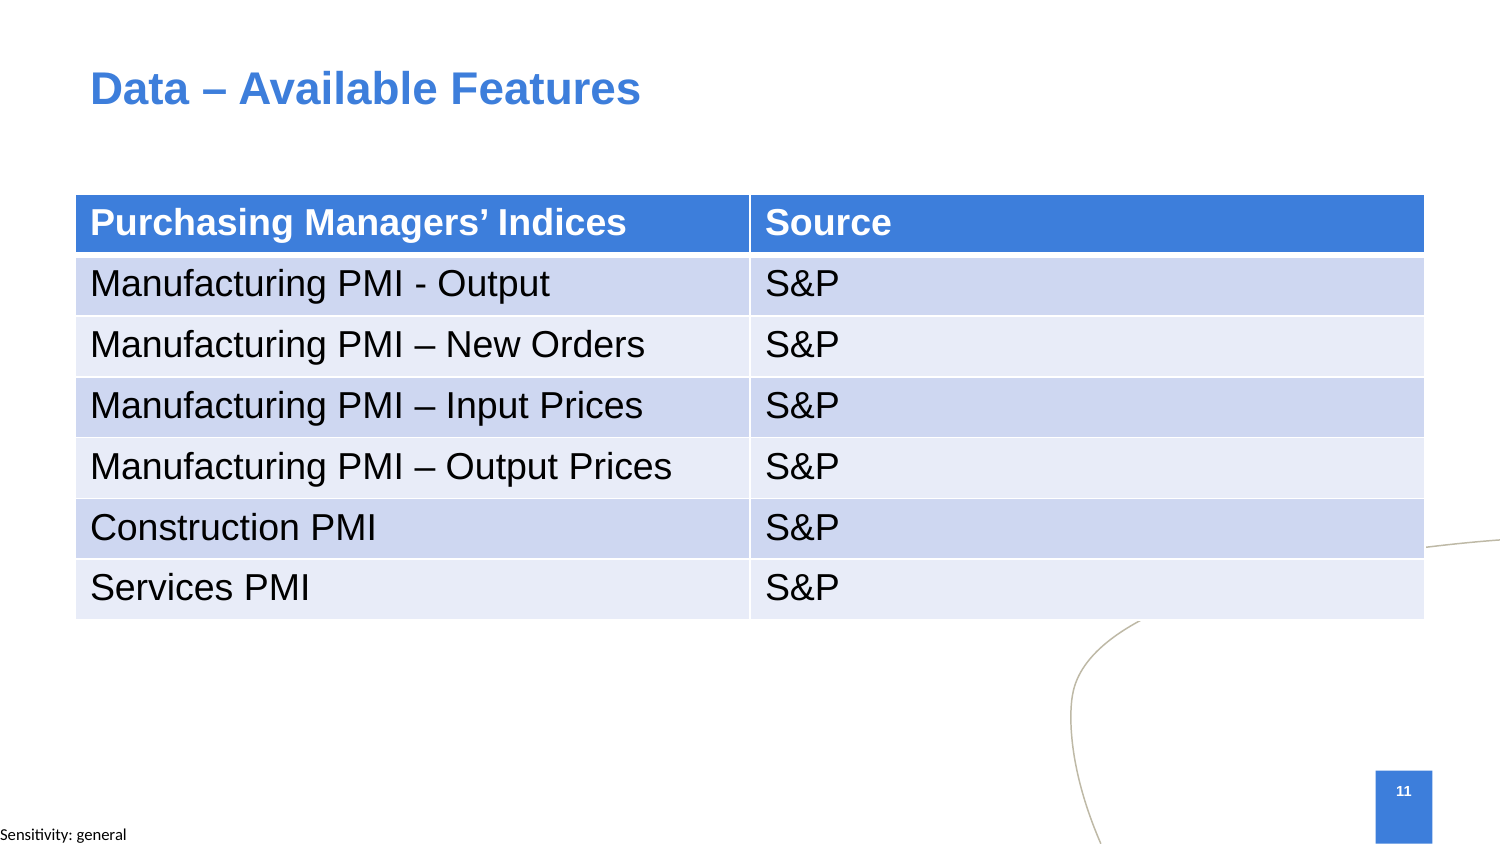

# Data – Available Features
| Purchasing Managers’ Indices | Source |
| --- | --- |
| Manufacturing PMI - Output | S&P |
| Manufacturing PMI – New Orders | S&P |
| Manufacturing PMI – Input Prices | S&P |
| Manufacturing PMI – Output Prices | S&P |
| Construction PMI | S&P |
| Services PMI | S&P |
11